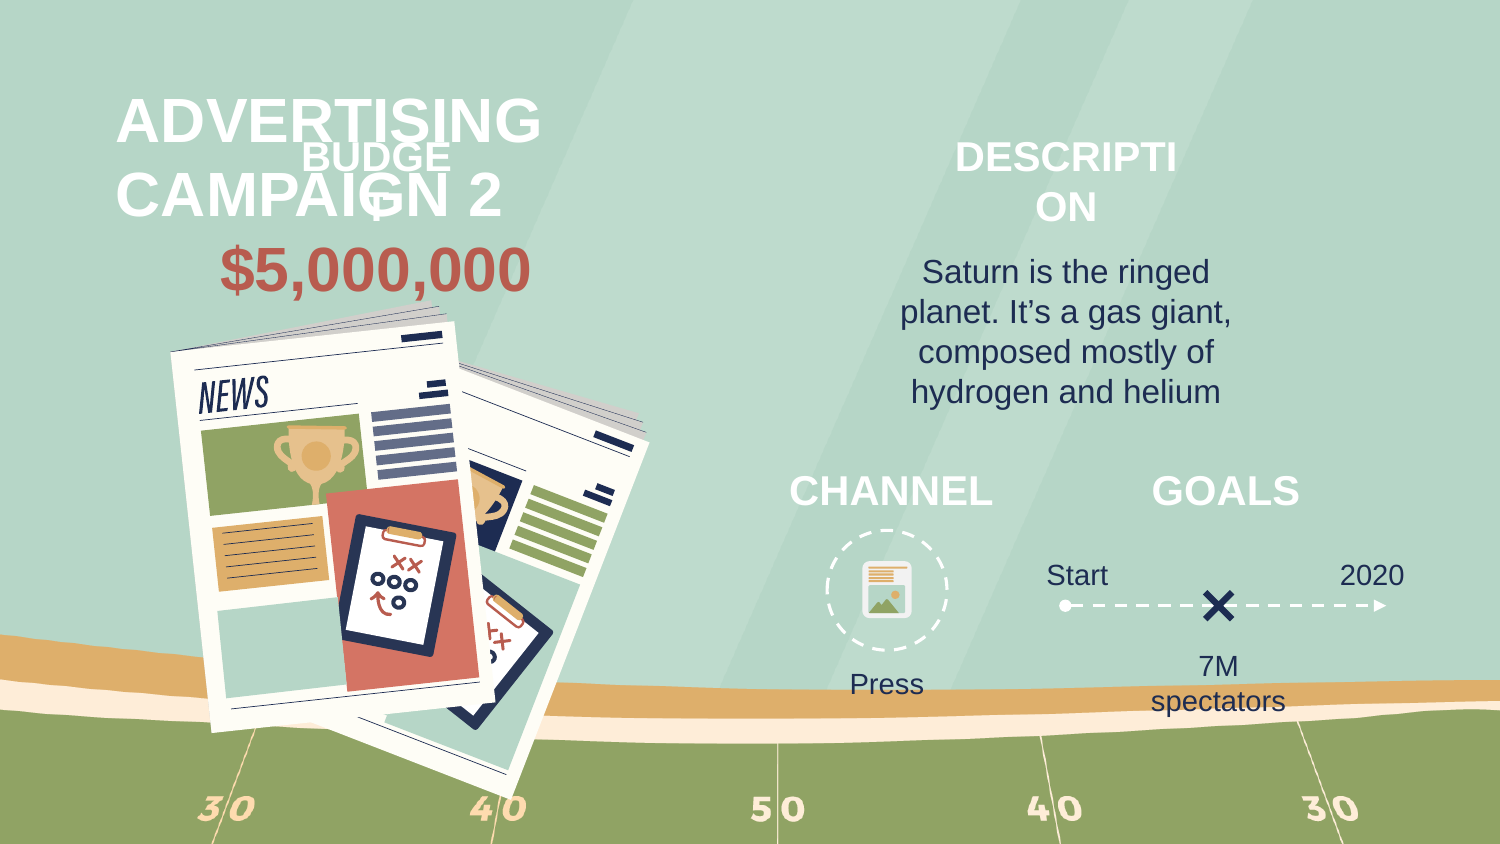

# ADVERTISING CAMPAIGN 2
DESCRIPTION
BUDGET
Saturn is the ringed planet. It’s a gas giant, composed mostly of hydrogen and helium
$5,000,000

CHANNEL
GOALS

Start
2020

7M spectators
Press